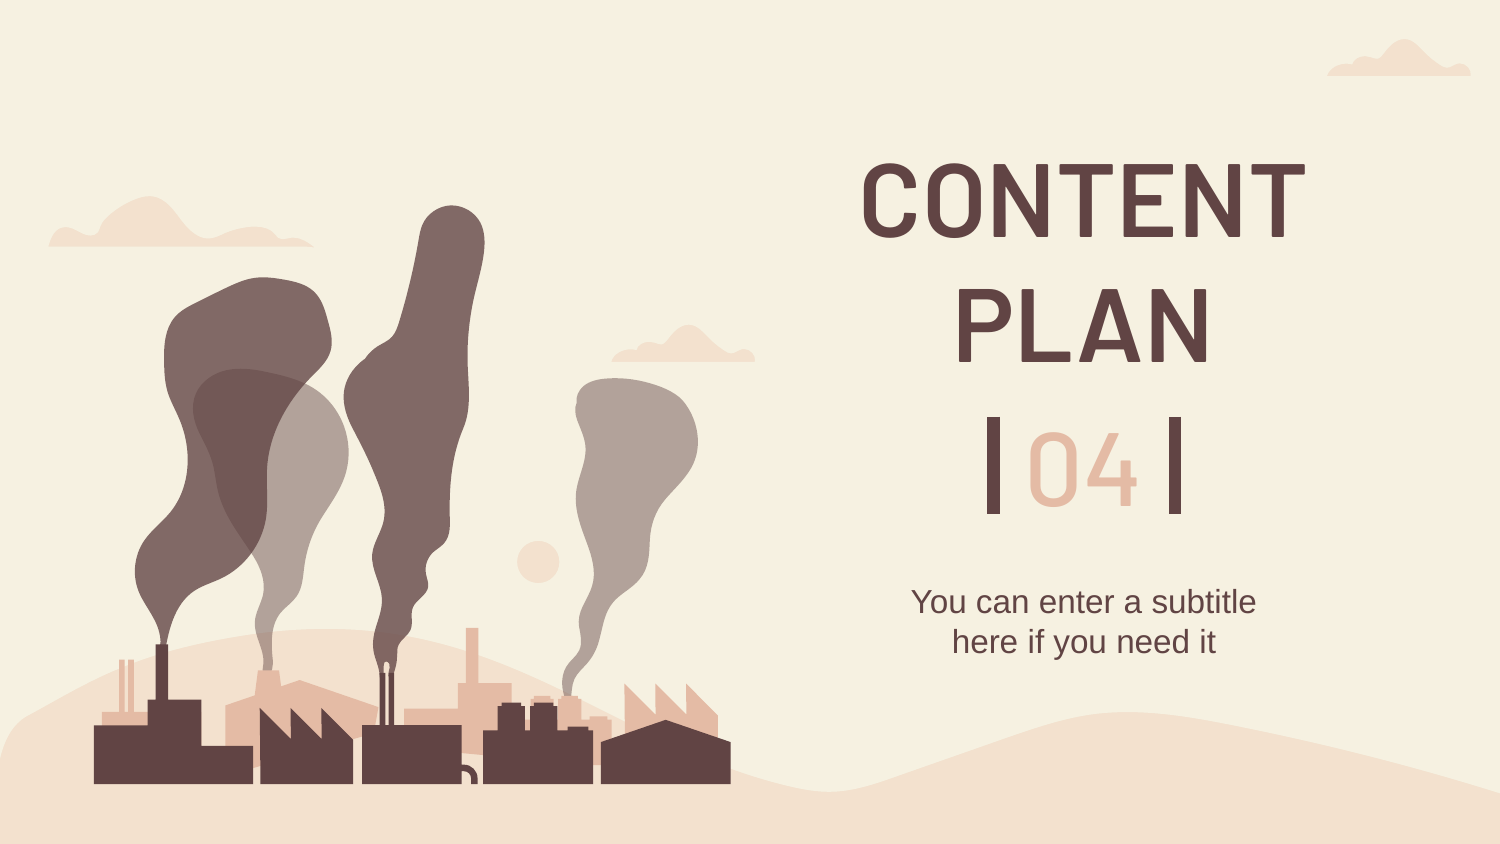

# CONTENT
PLAN

04

You can enter a subtitle here if you need it